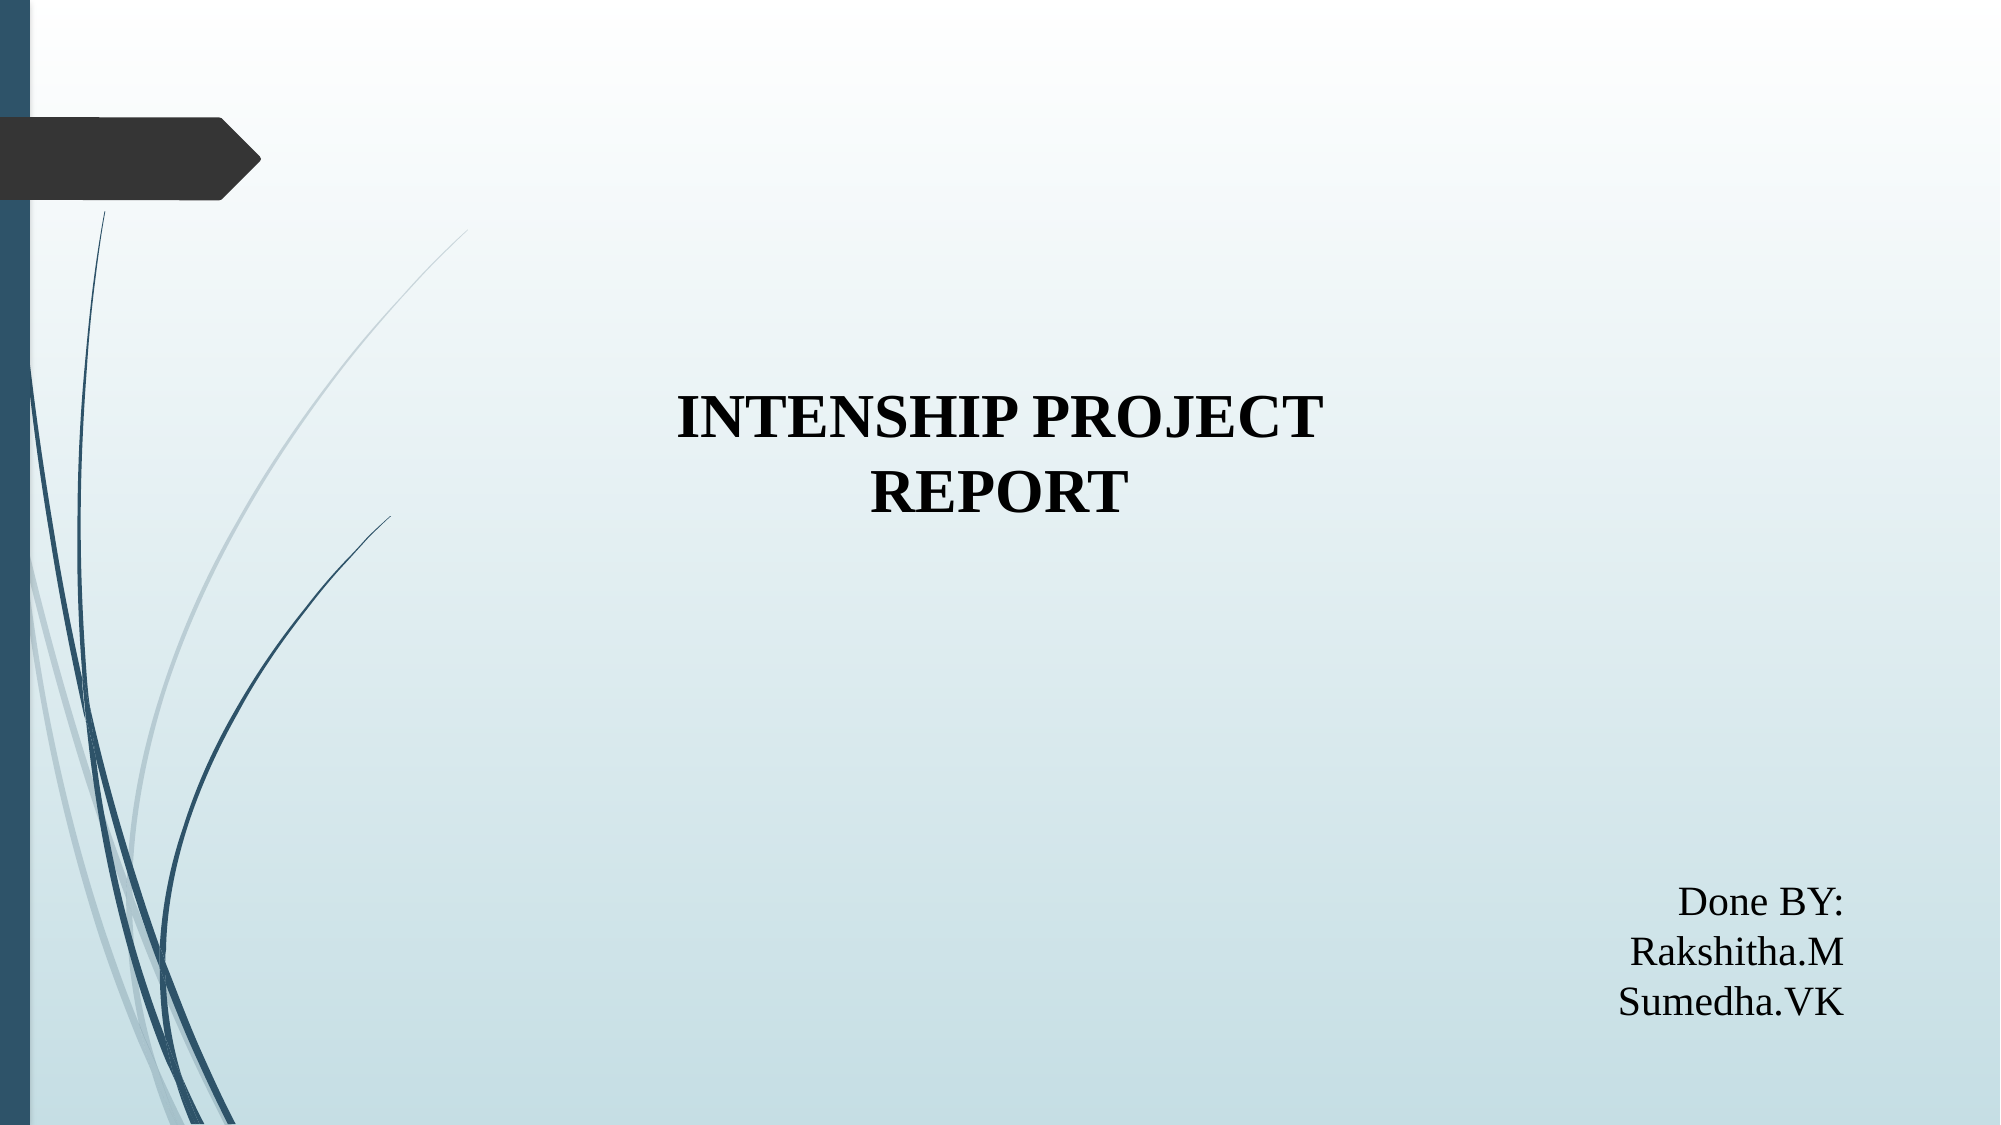

INTENSHIP PROJECT REPORT
Done BY:
Rakshitha.M
Sumedha.VK